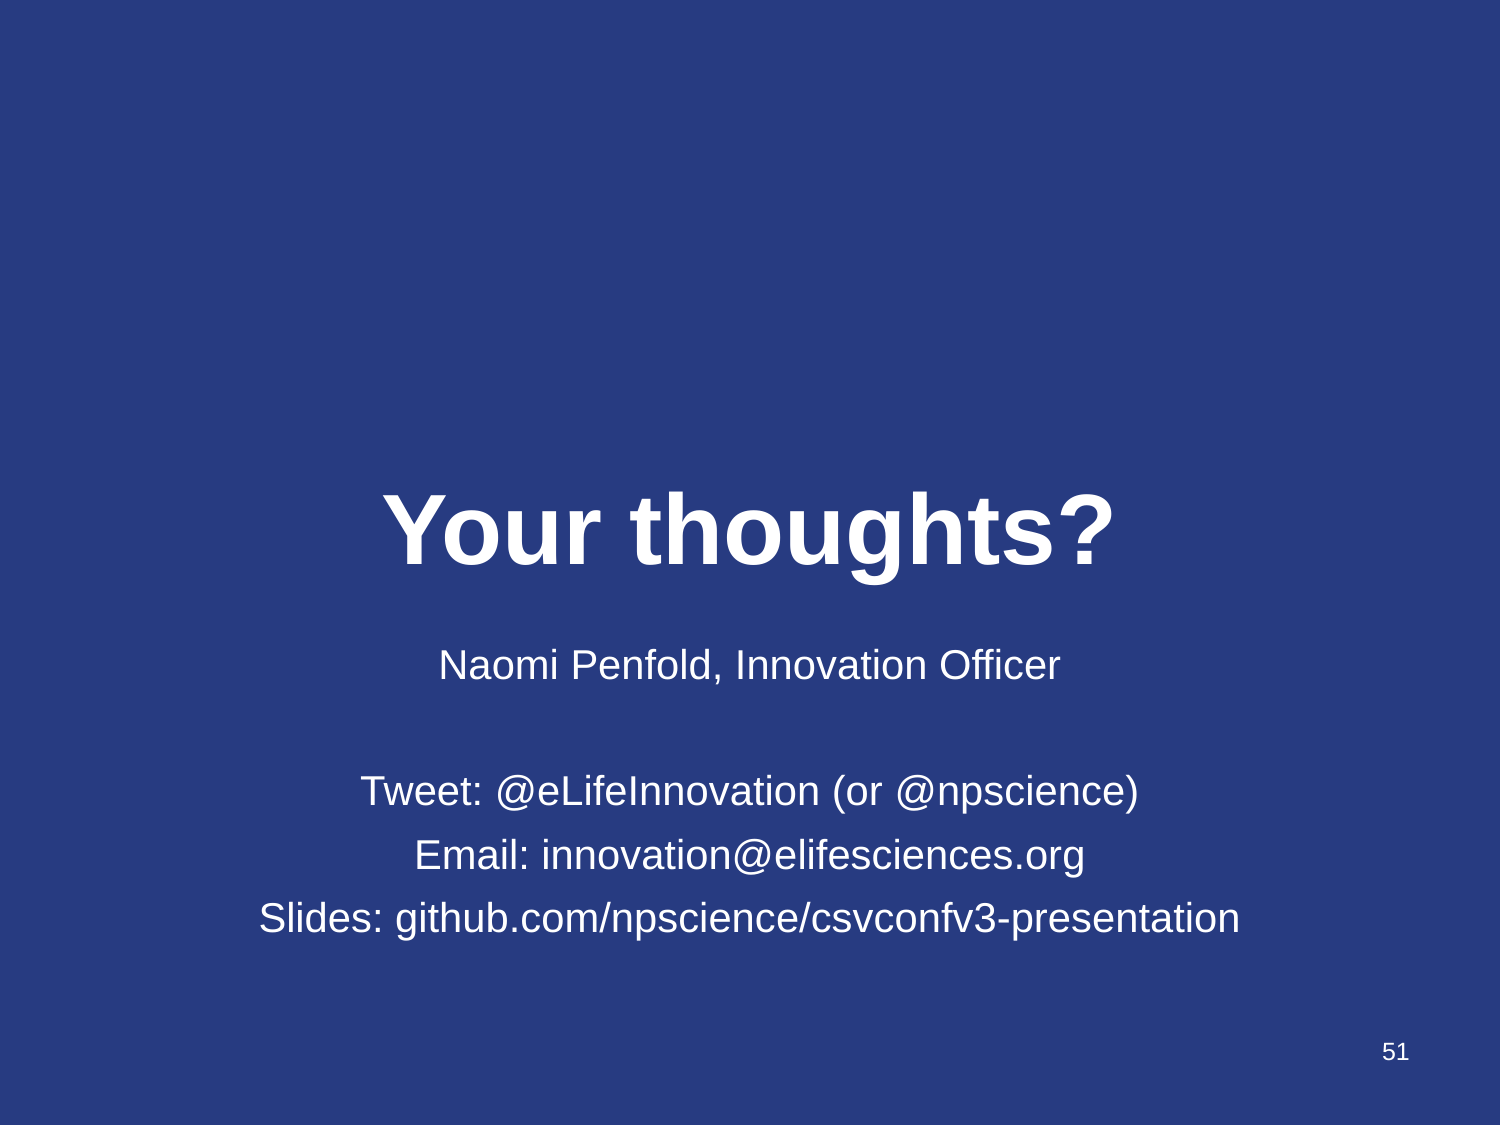

# Your thoughts?
Naomi Penfold, Innovation Officer

Tweet: @eLifeInnovation (or @npscience)
Email: innovation@elifesciences.org
Slides: github.com/npscience/csvconfv3-presentation
51